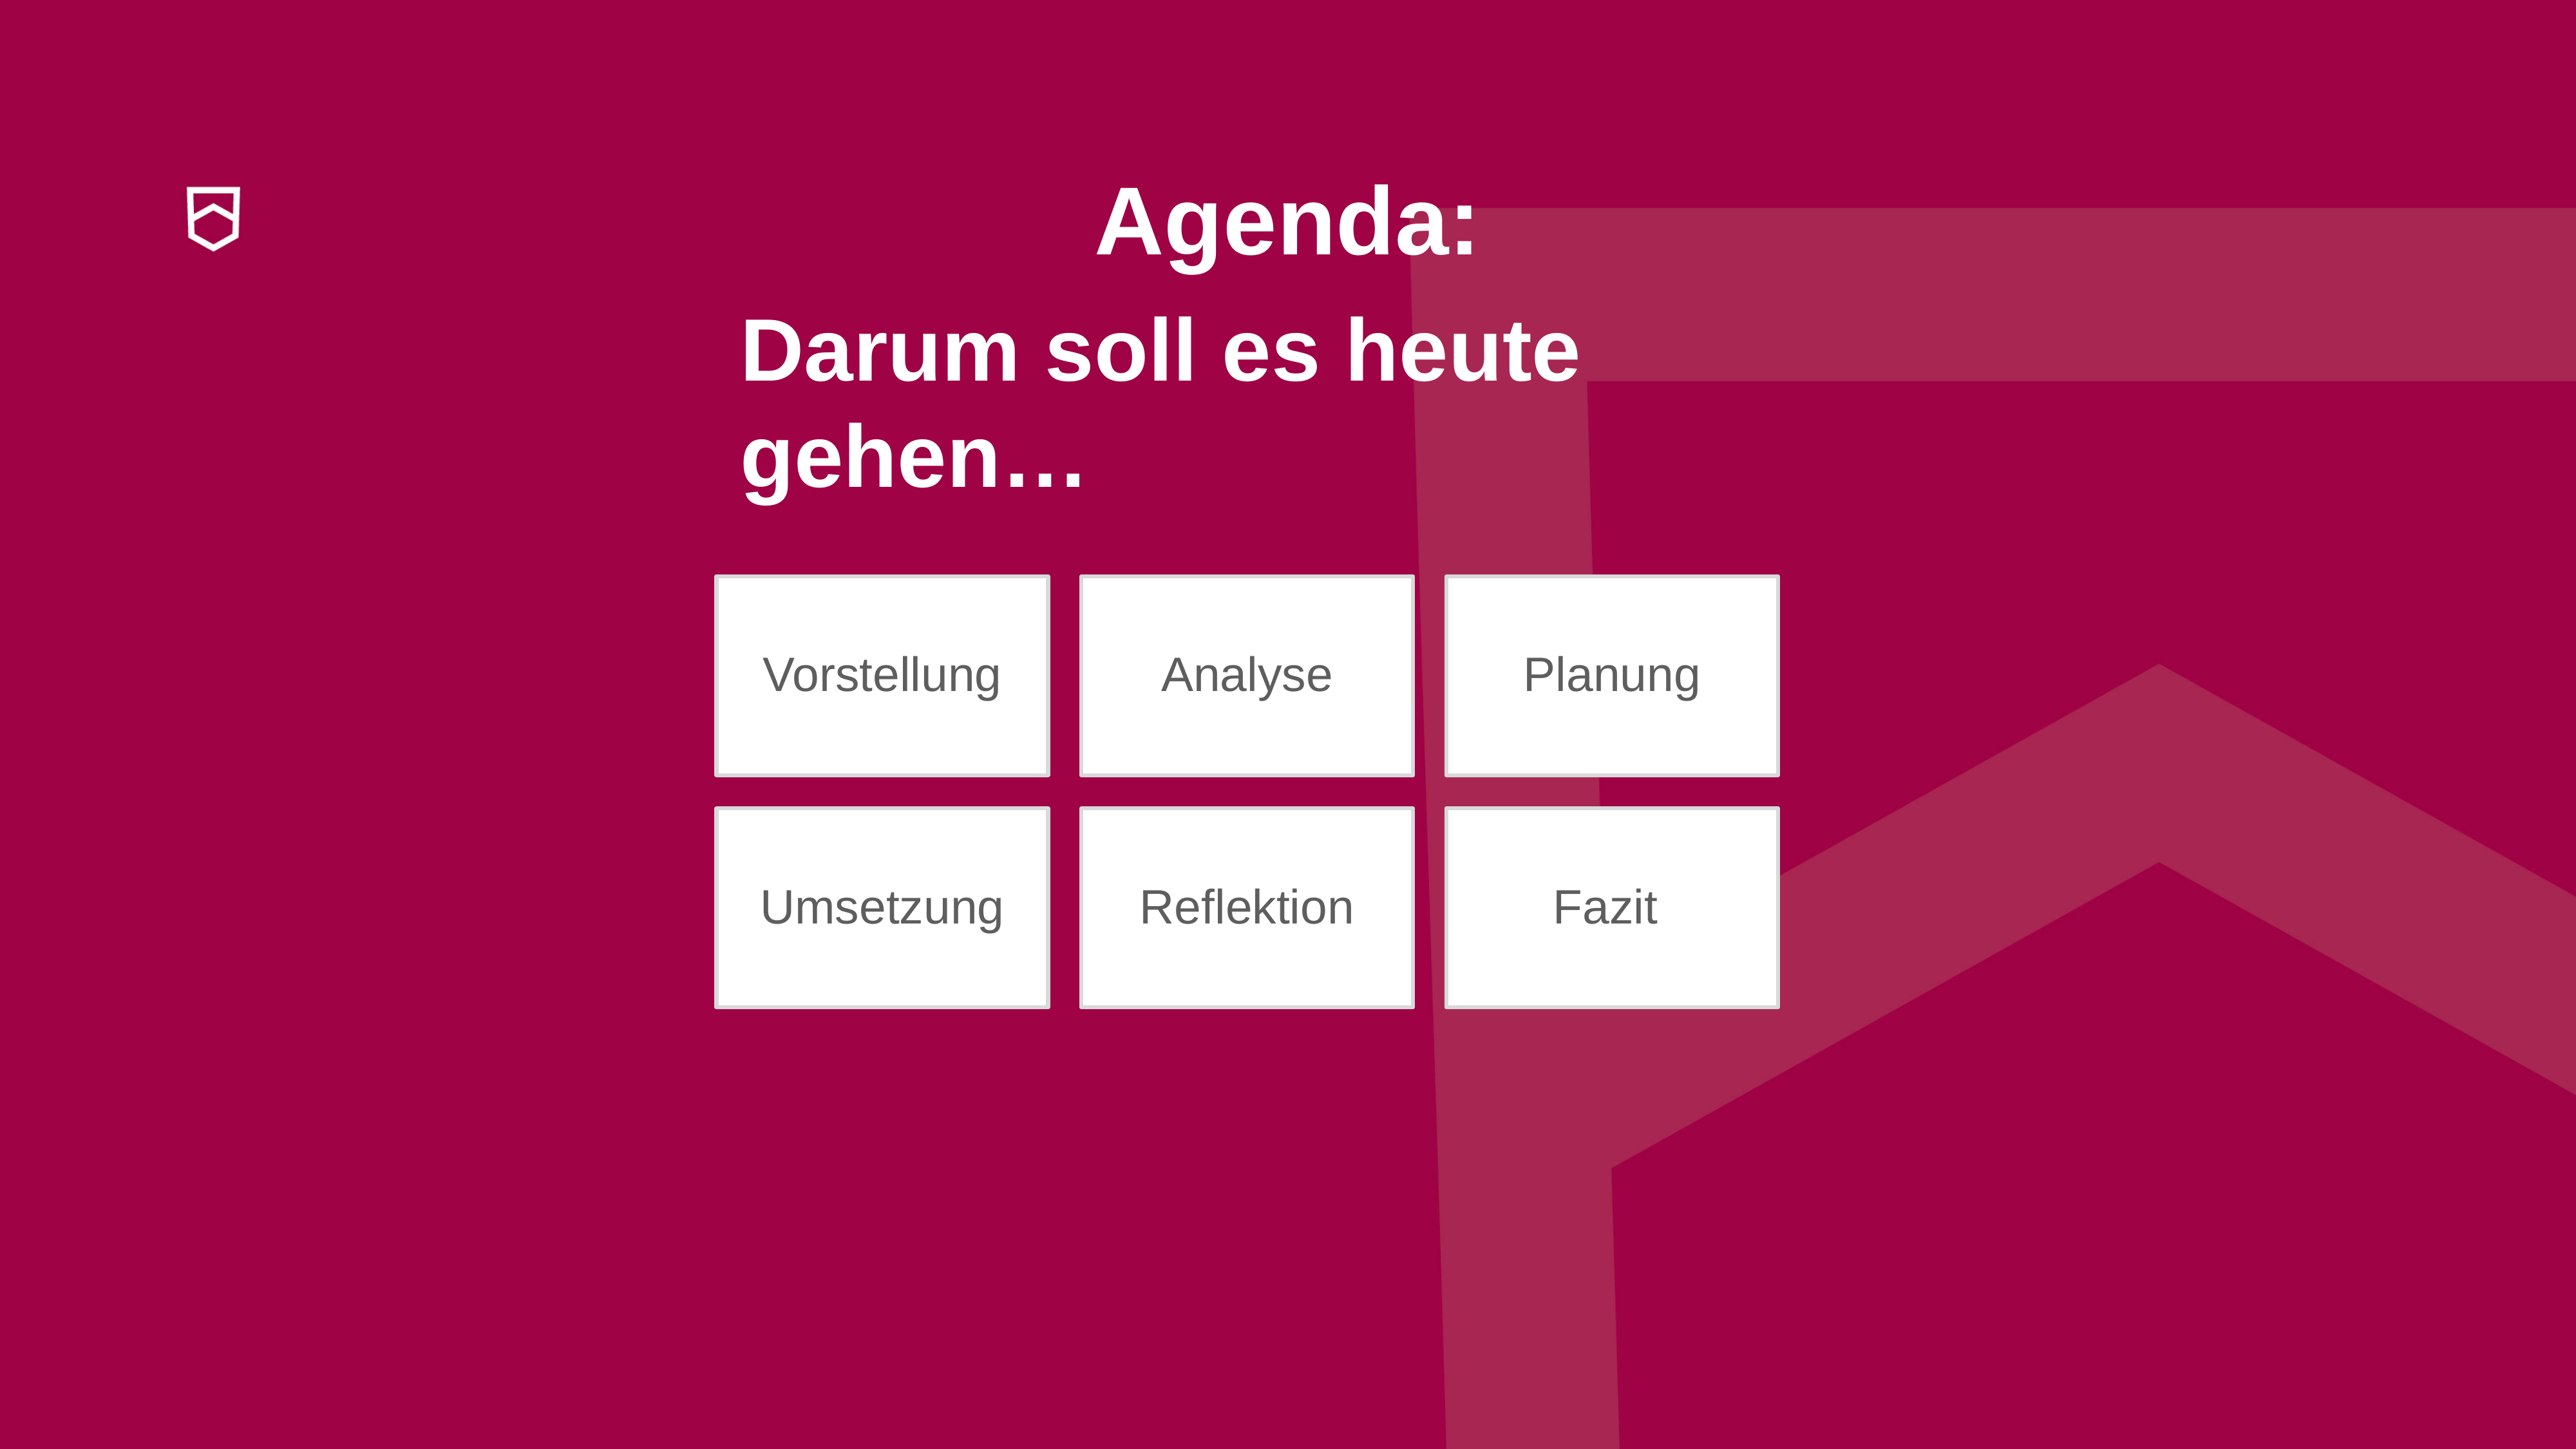

Agenda:
Darum soll es heute gehen…
Vorstellung
Analyse
Planung
Umsetzung
Reflektion
Fazit